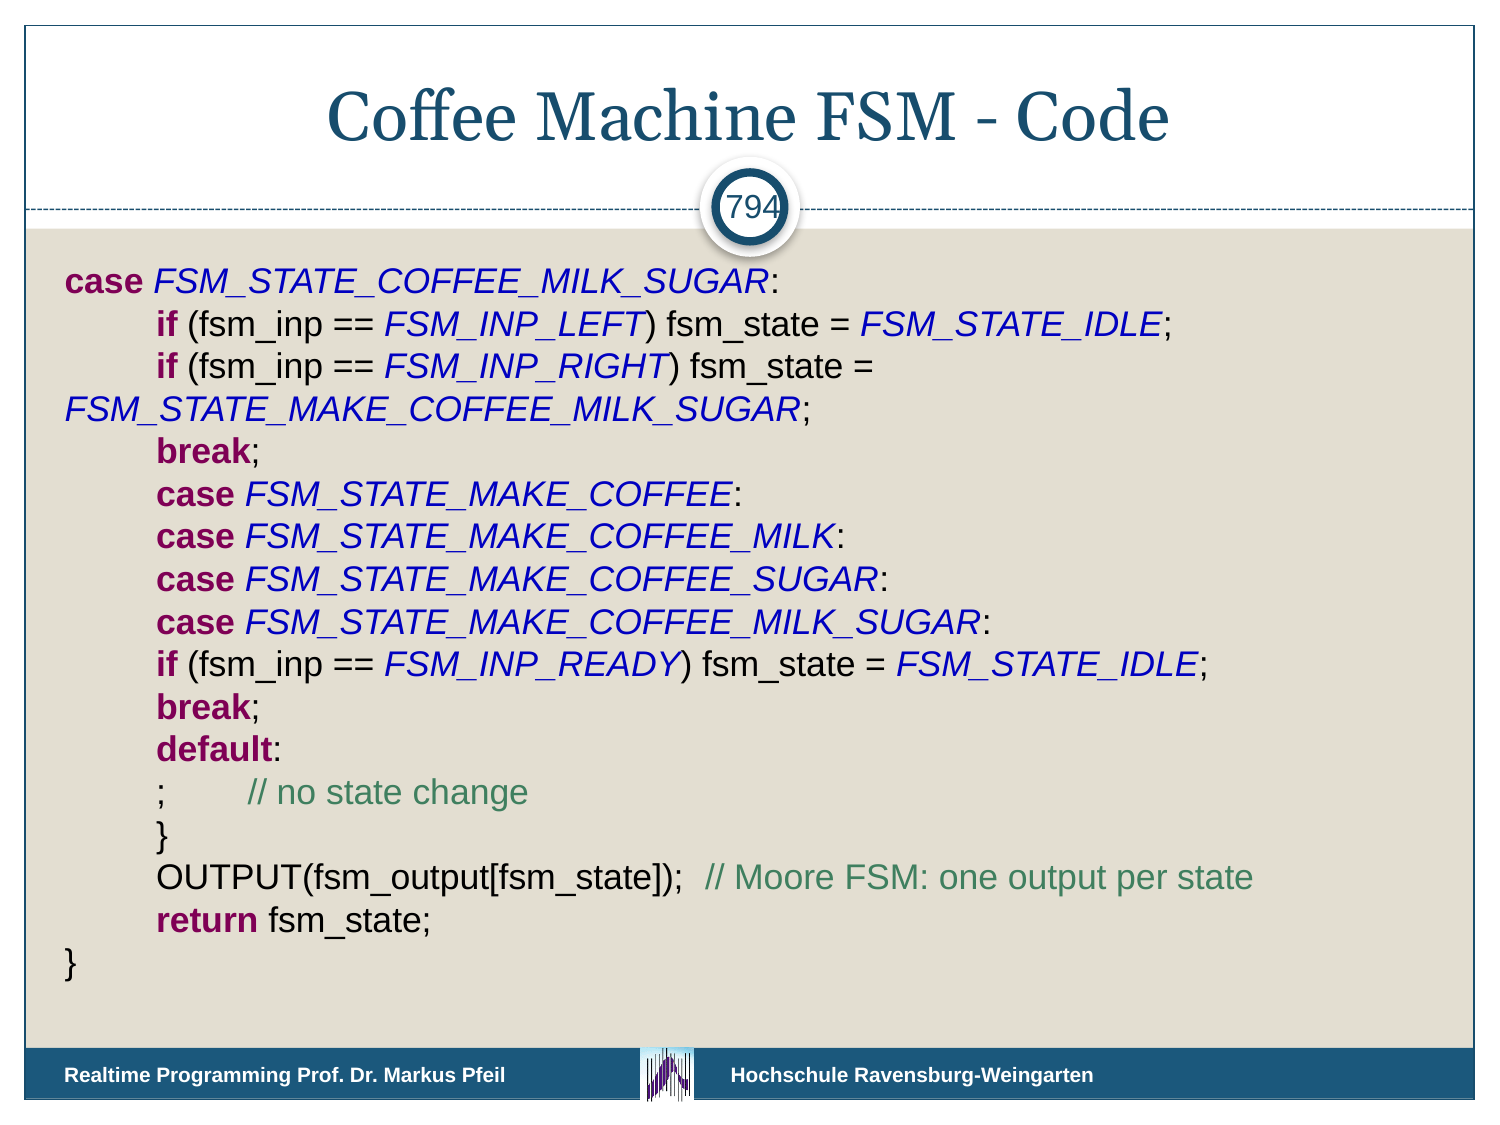

# Coffee Machine FSM - Code
794
case FSM_STATE_COFFEE_MILK_SUGAR:
		if (fsm_inp == FSM_INP_LEFT) fsm_state = FSM_STATE_IDLE;
		if (fsm_inp == FSM_INP_RIGHT) fsm_state = FSM_STATE_MAKE_COFFEE_MILK_SUGAR;
		break;
	case FSM_STATE_MAKE_COFFEE:
	case FSM_STATE_MAKE_COFFEE_MILK:
	case FSM_STATE_MAKE_COFFEE_SUGAR:
	case FSM_STATE_MAKE_COFFEE_MILK_SUGAR:
		if (fsm_inp == FSM_INP_READY) fsm_state = FSM_STATE_IDLE;
		break;
	default:
		;		// no state change
	}
	OUTPUT(fsm_output[fsm_state]);		// Moore FSM: one output per state
	return fsm_state;
}
Realtime Programming Prof. Dr. Markus Pfeil